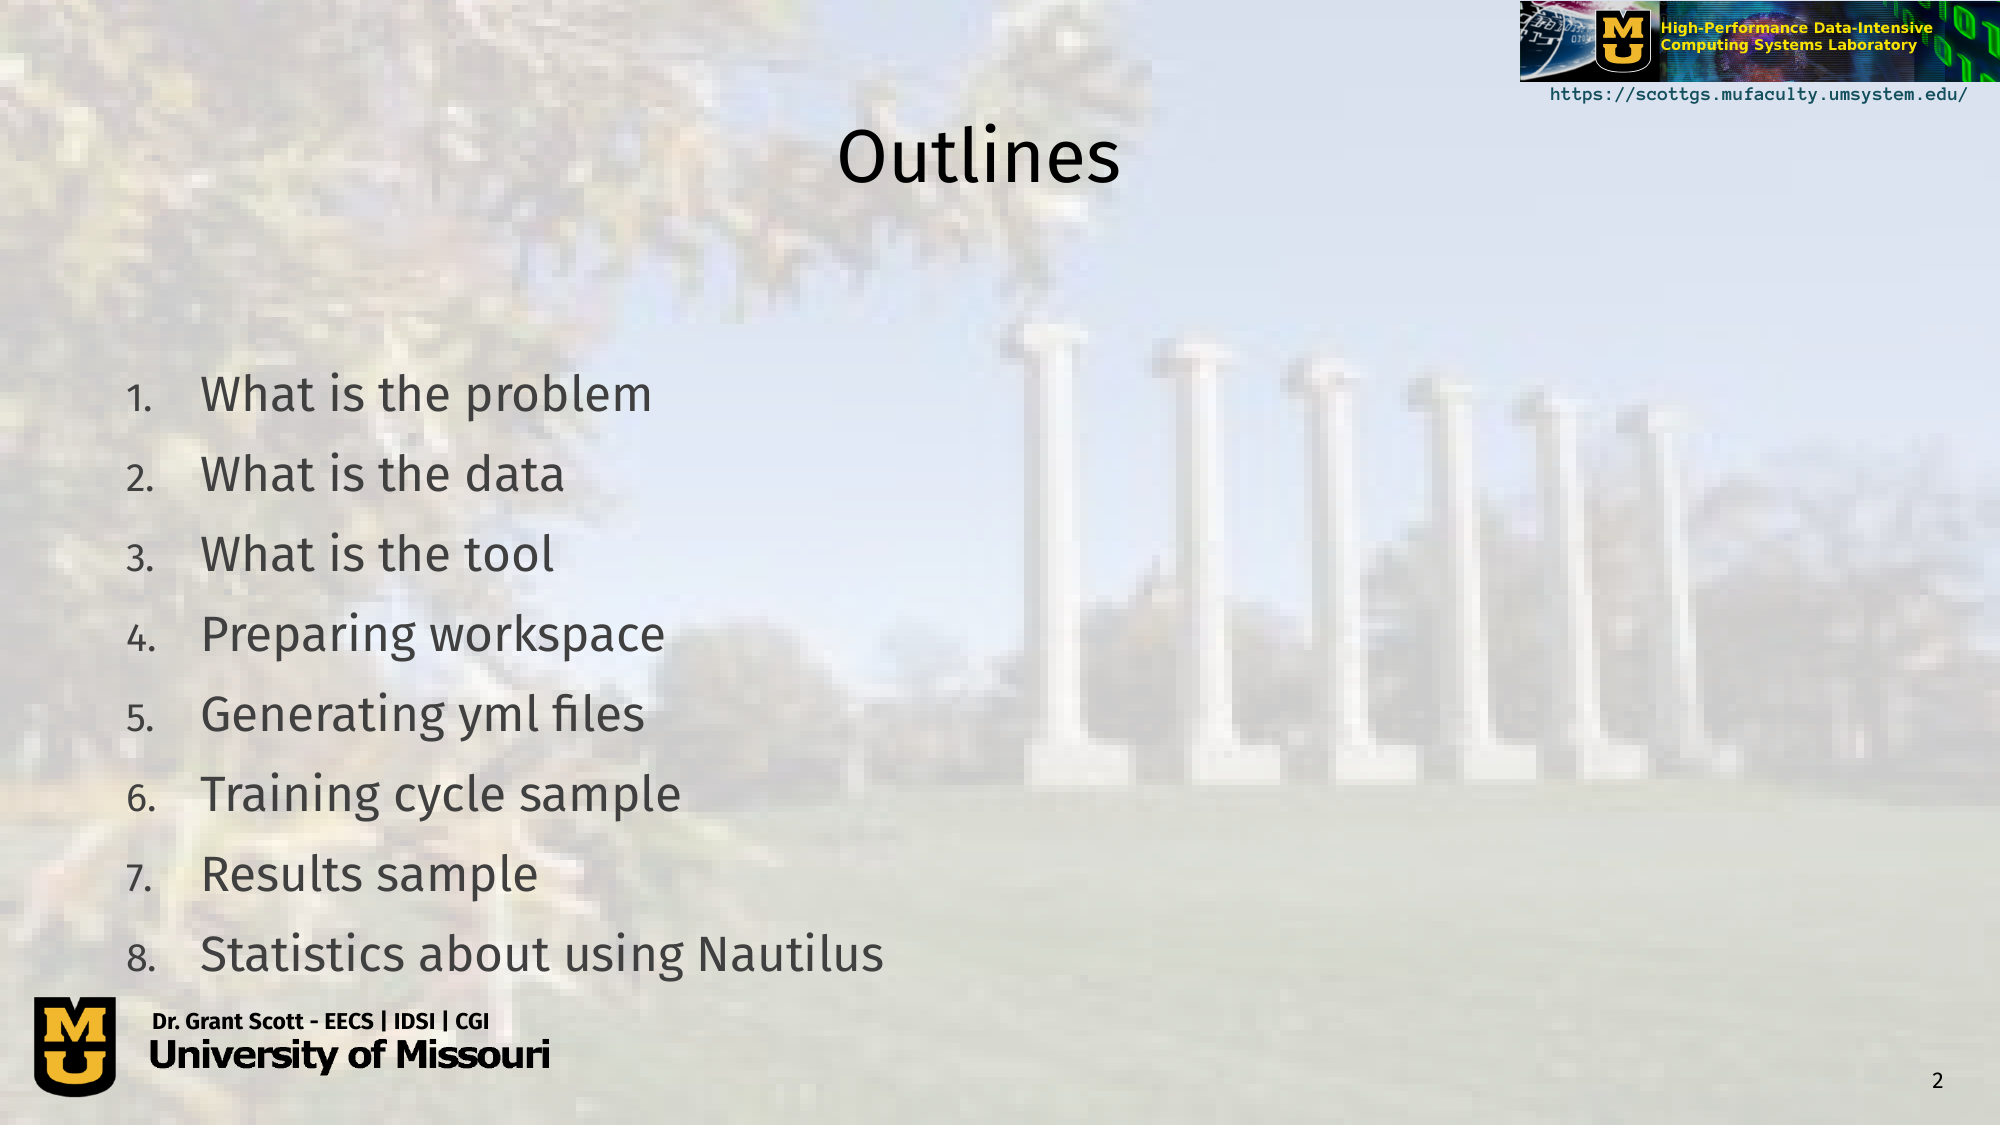

# Outlines
What is the problem
What is the data
What is the tool
Preparing workspace
Generating yml files
Training cycle sample
Results sample
Statistics about using Nautilus
Dr. Grant Scott - EECS | IDSI | CGI
2